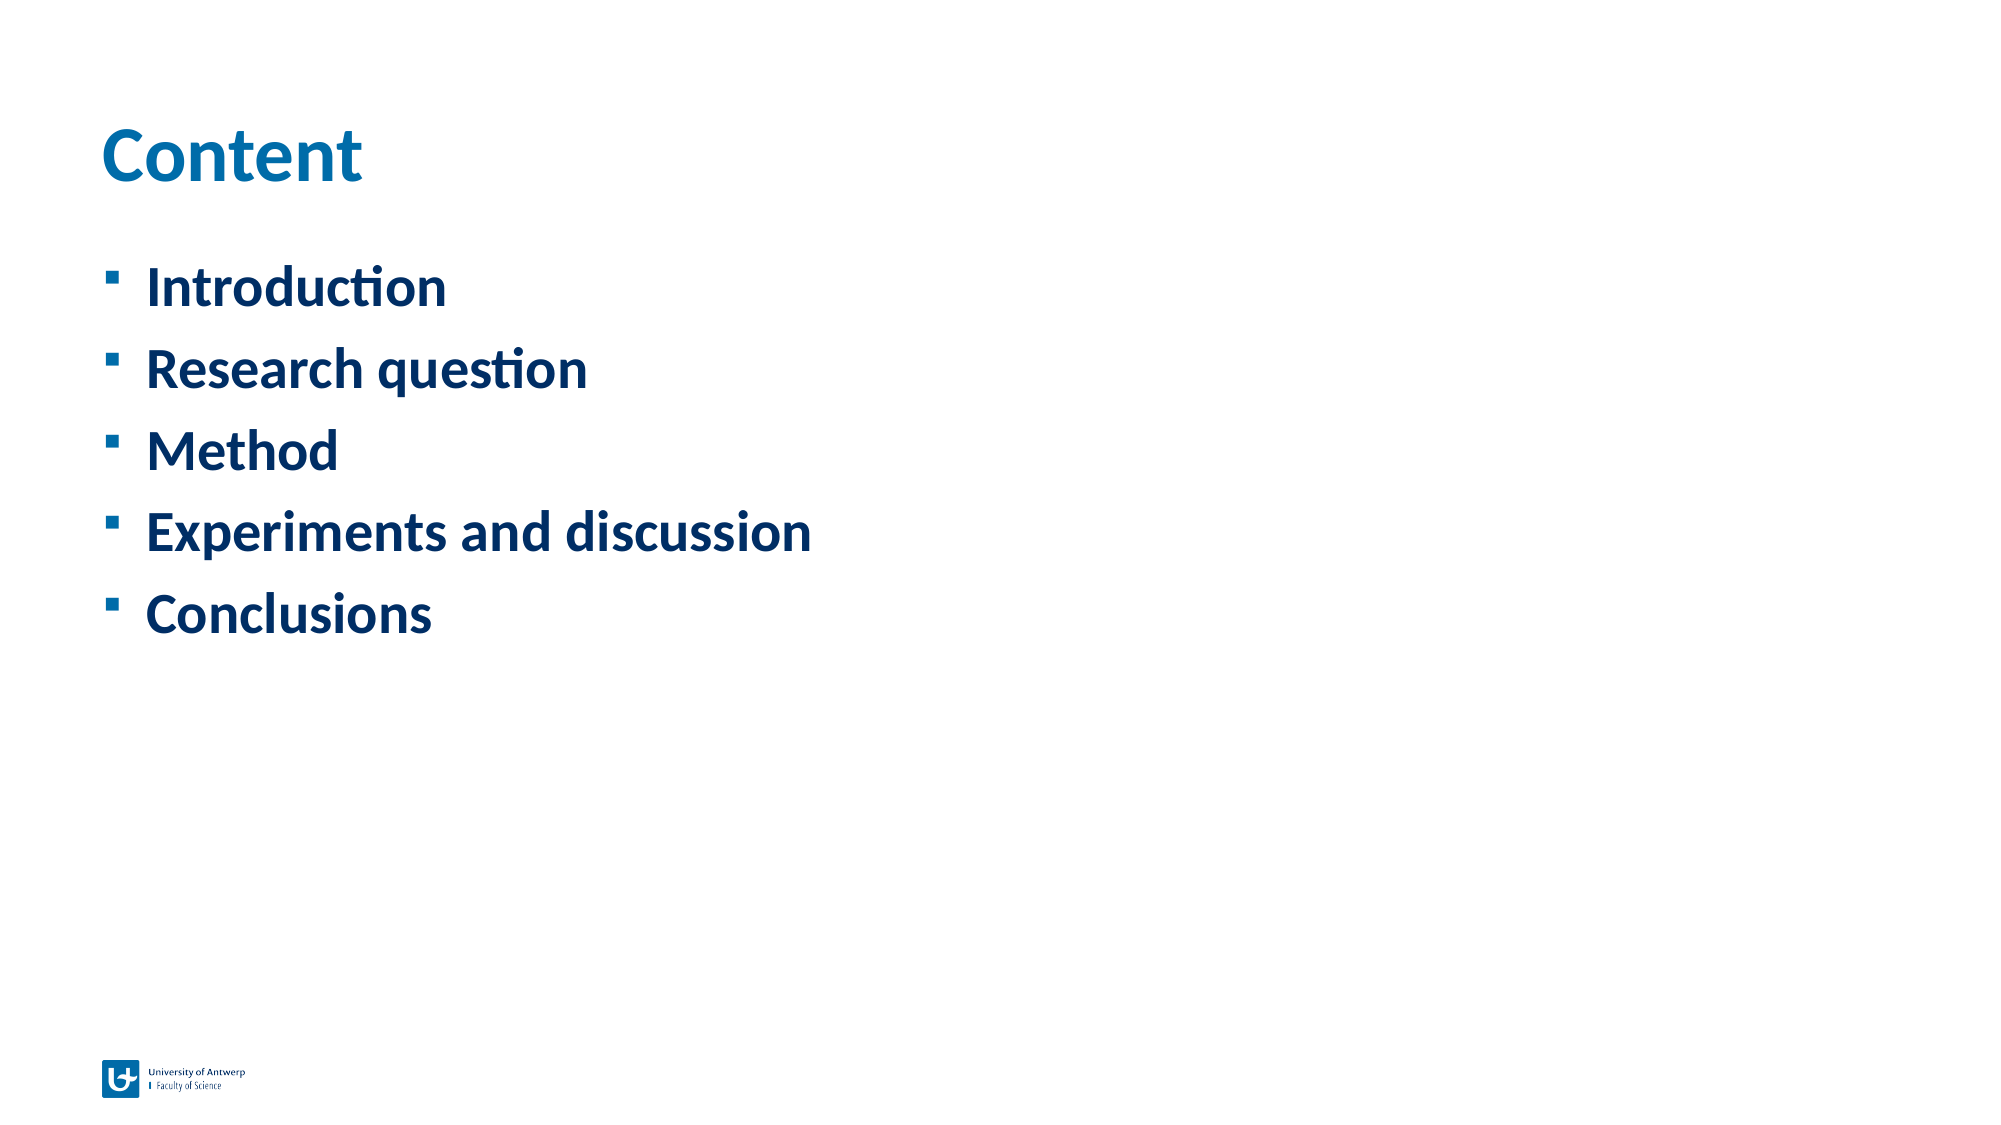

# Content
Introduction
Research question
Method
Experiments and discussion
Conclusions